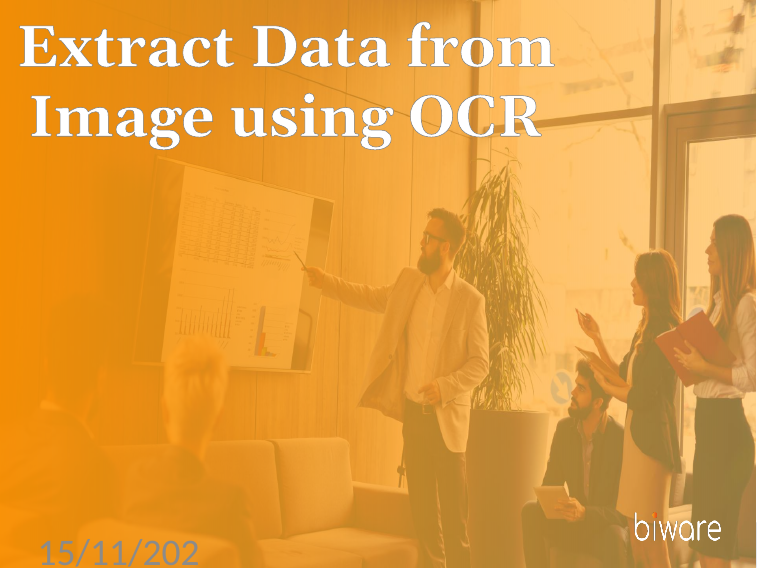

Extract Data from Image using OCR
15/11/2022

17